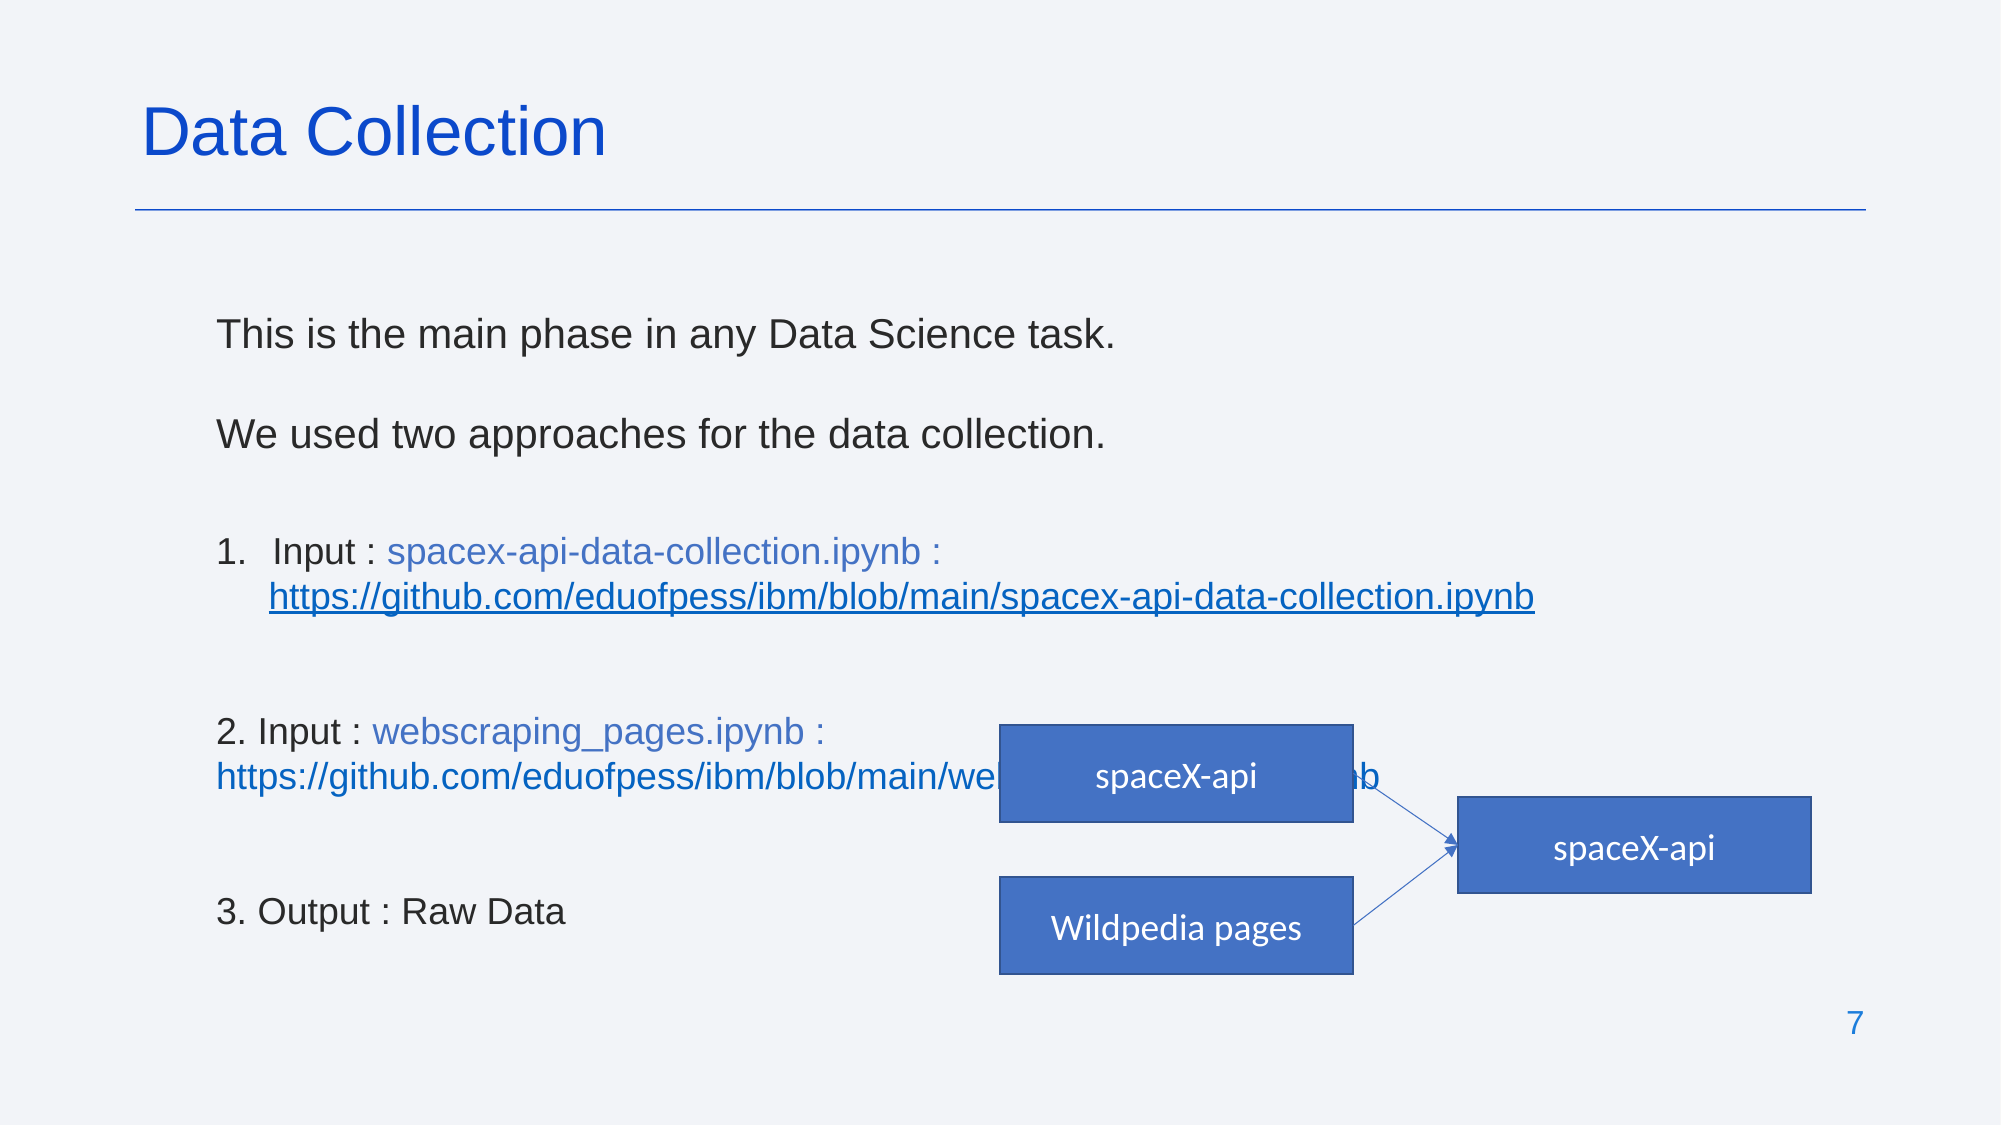

Data Collection
This is the main phase in any Data Science task.

We used two approaches for the data collection.

Input : spacex-api-data-collection.ipynb :
     https://github.com/eduofpess/ibm/blob/main/spacex-api-data-collection.ipynb

2. Input : webscraping_pages.ipynb :
https://github.com/eduofpess/ibm/blob/main/webscraping_pages.ipynb

3. Output : Raw Data
spaceX-api
spaceX-api
Wildpedia pages
7